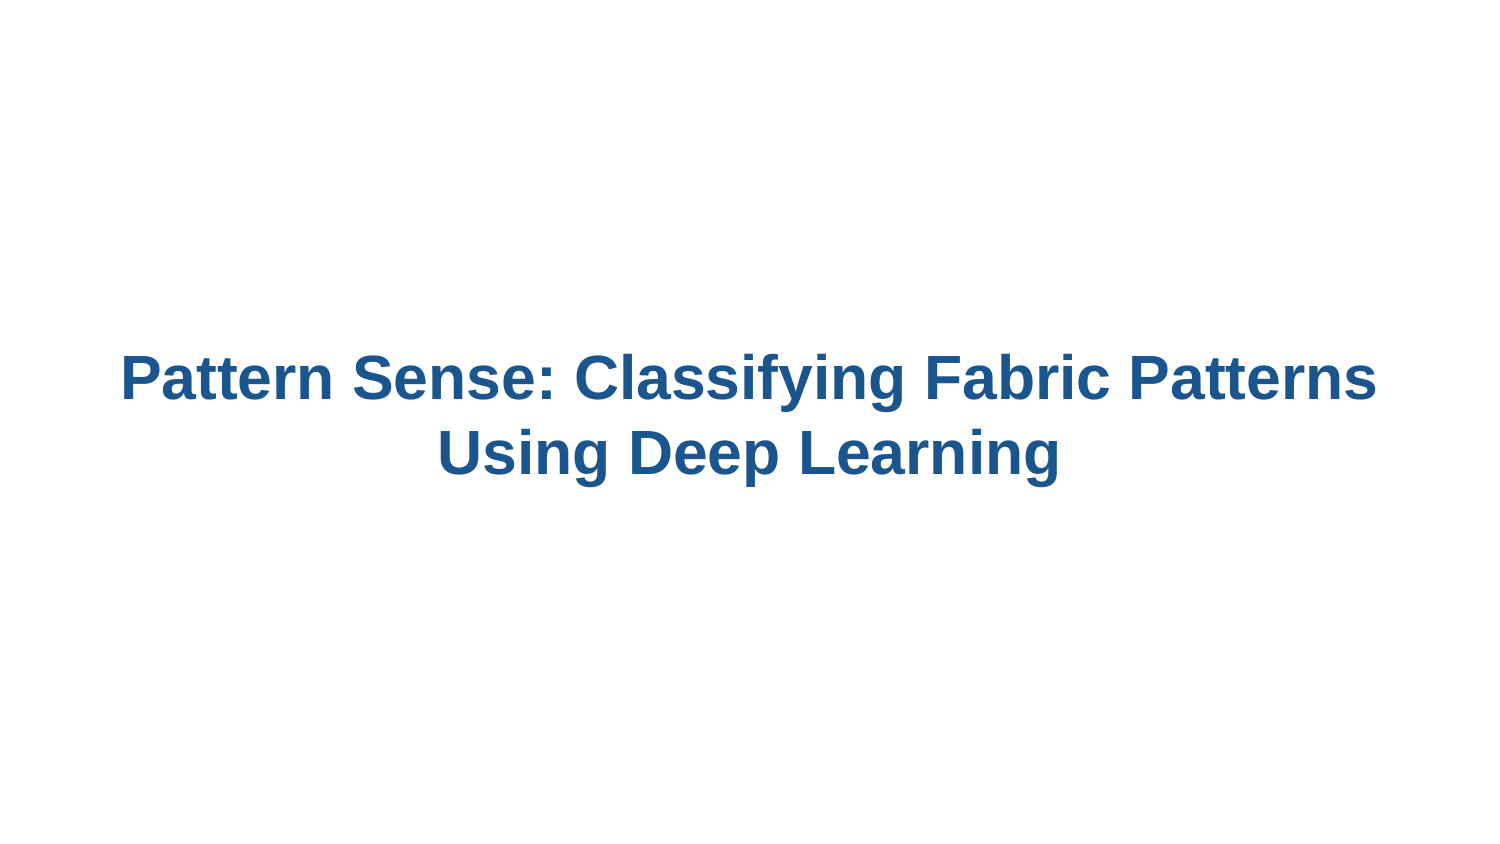

Pattern Sense: Classifying Fabric Patterns Using Deep Learning